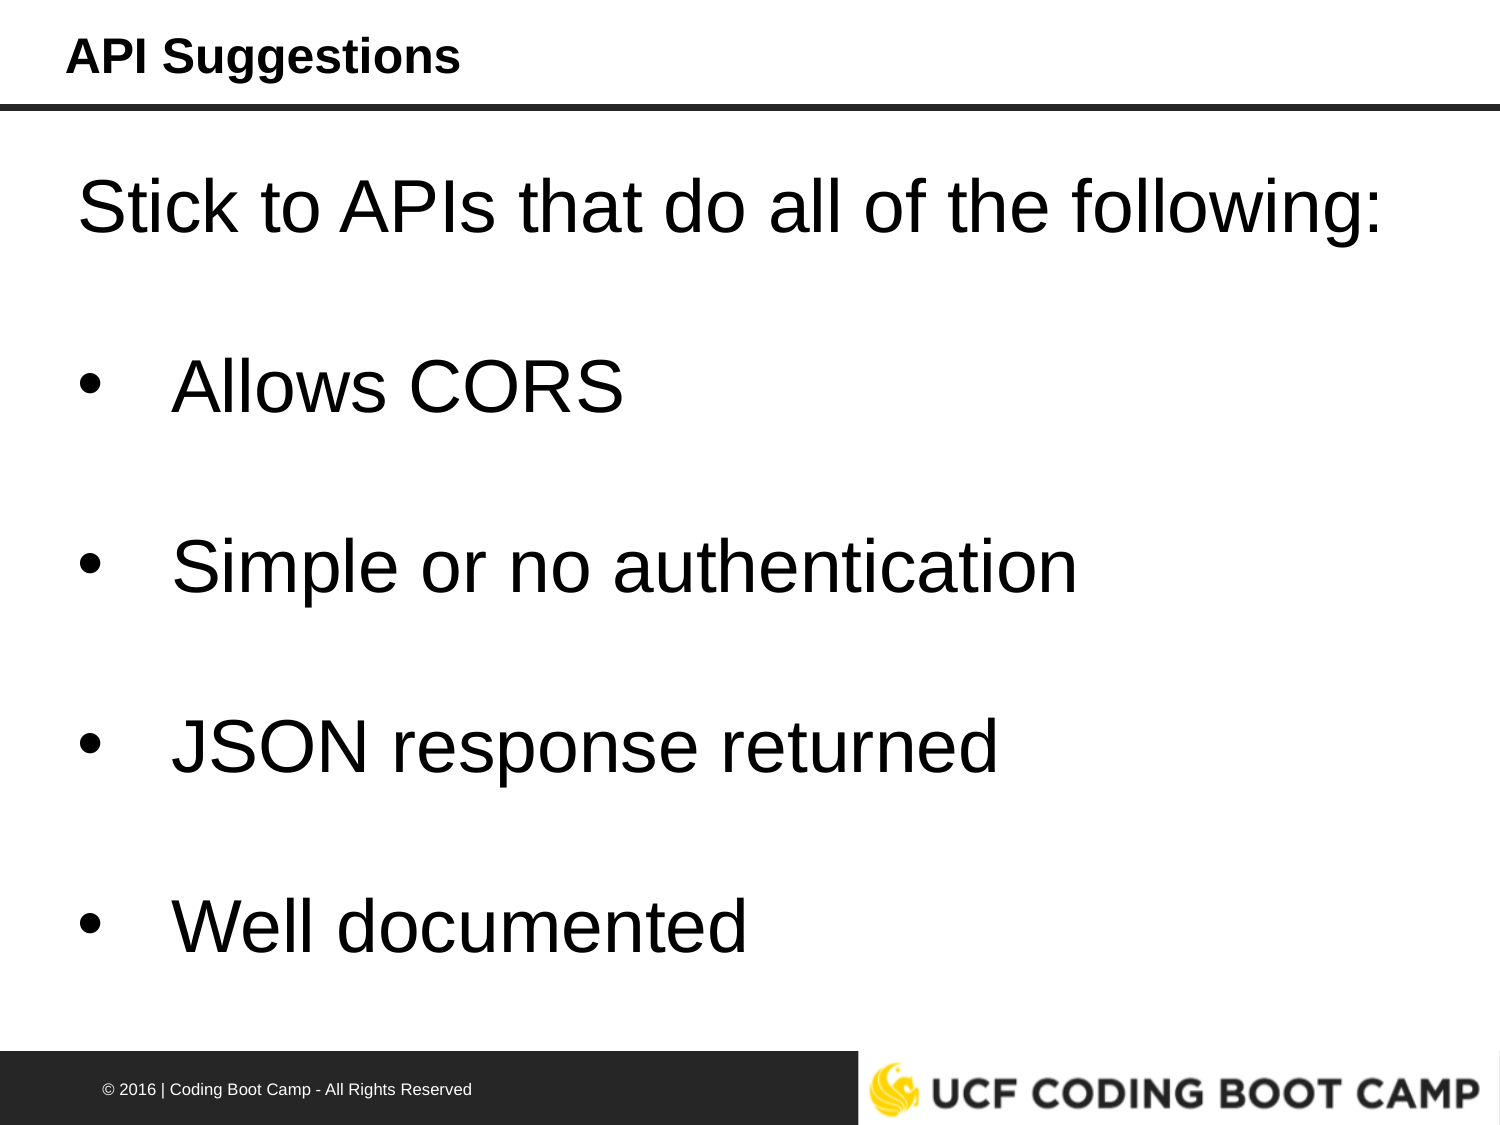

API Suggestions
Stick to APIs that do all of the following:

Allows CORS

Simple or no authentication

JSON response returned

Well documented